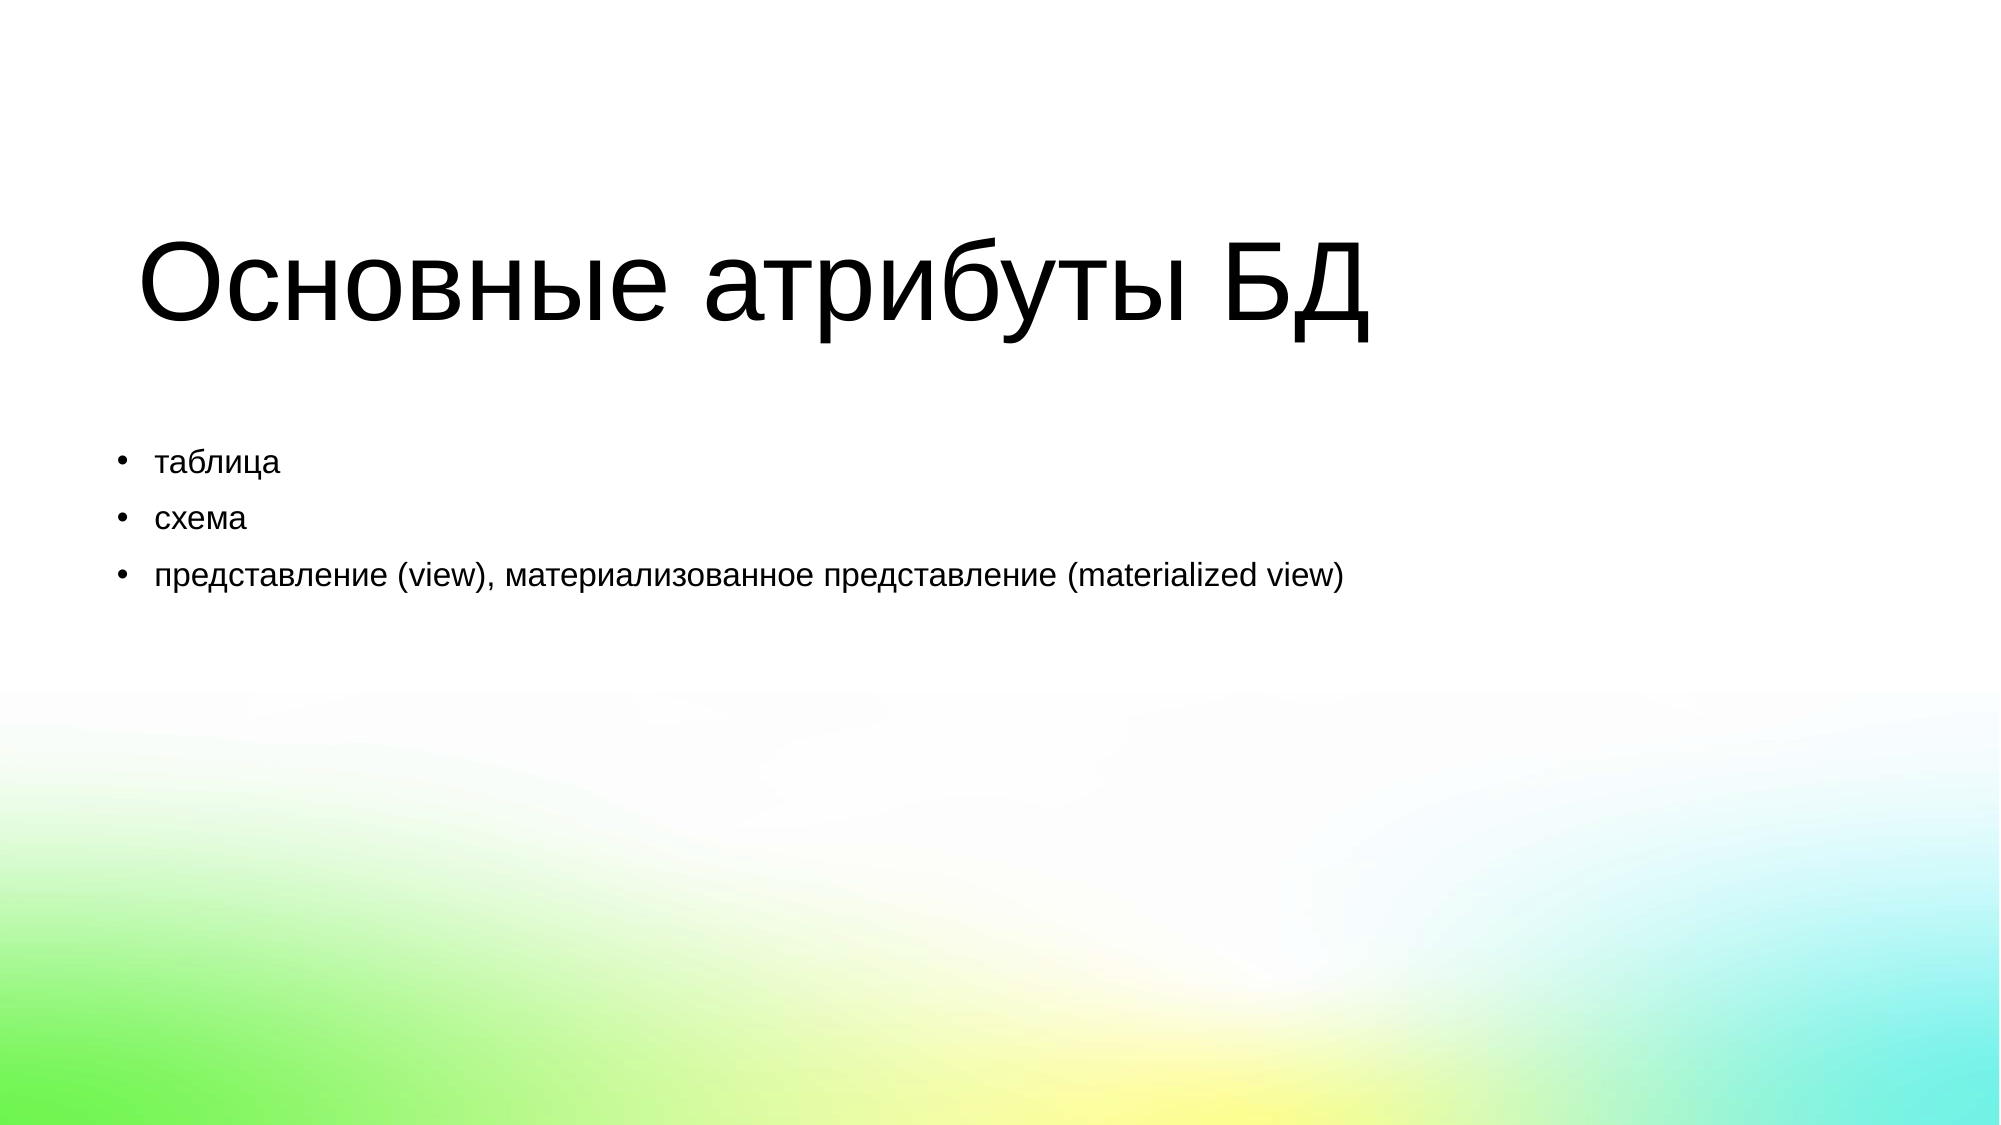

Основные атрибуты БД
таблица
схема
представление (view), материализованное представление (materialized view)